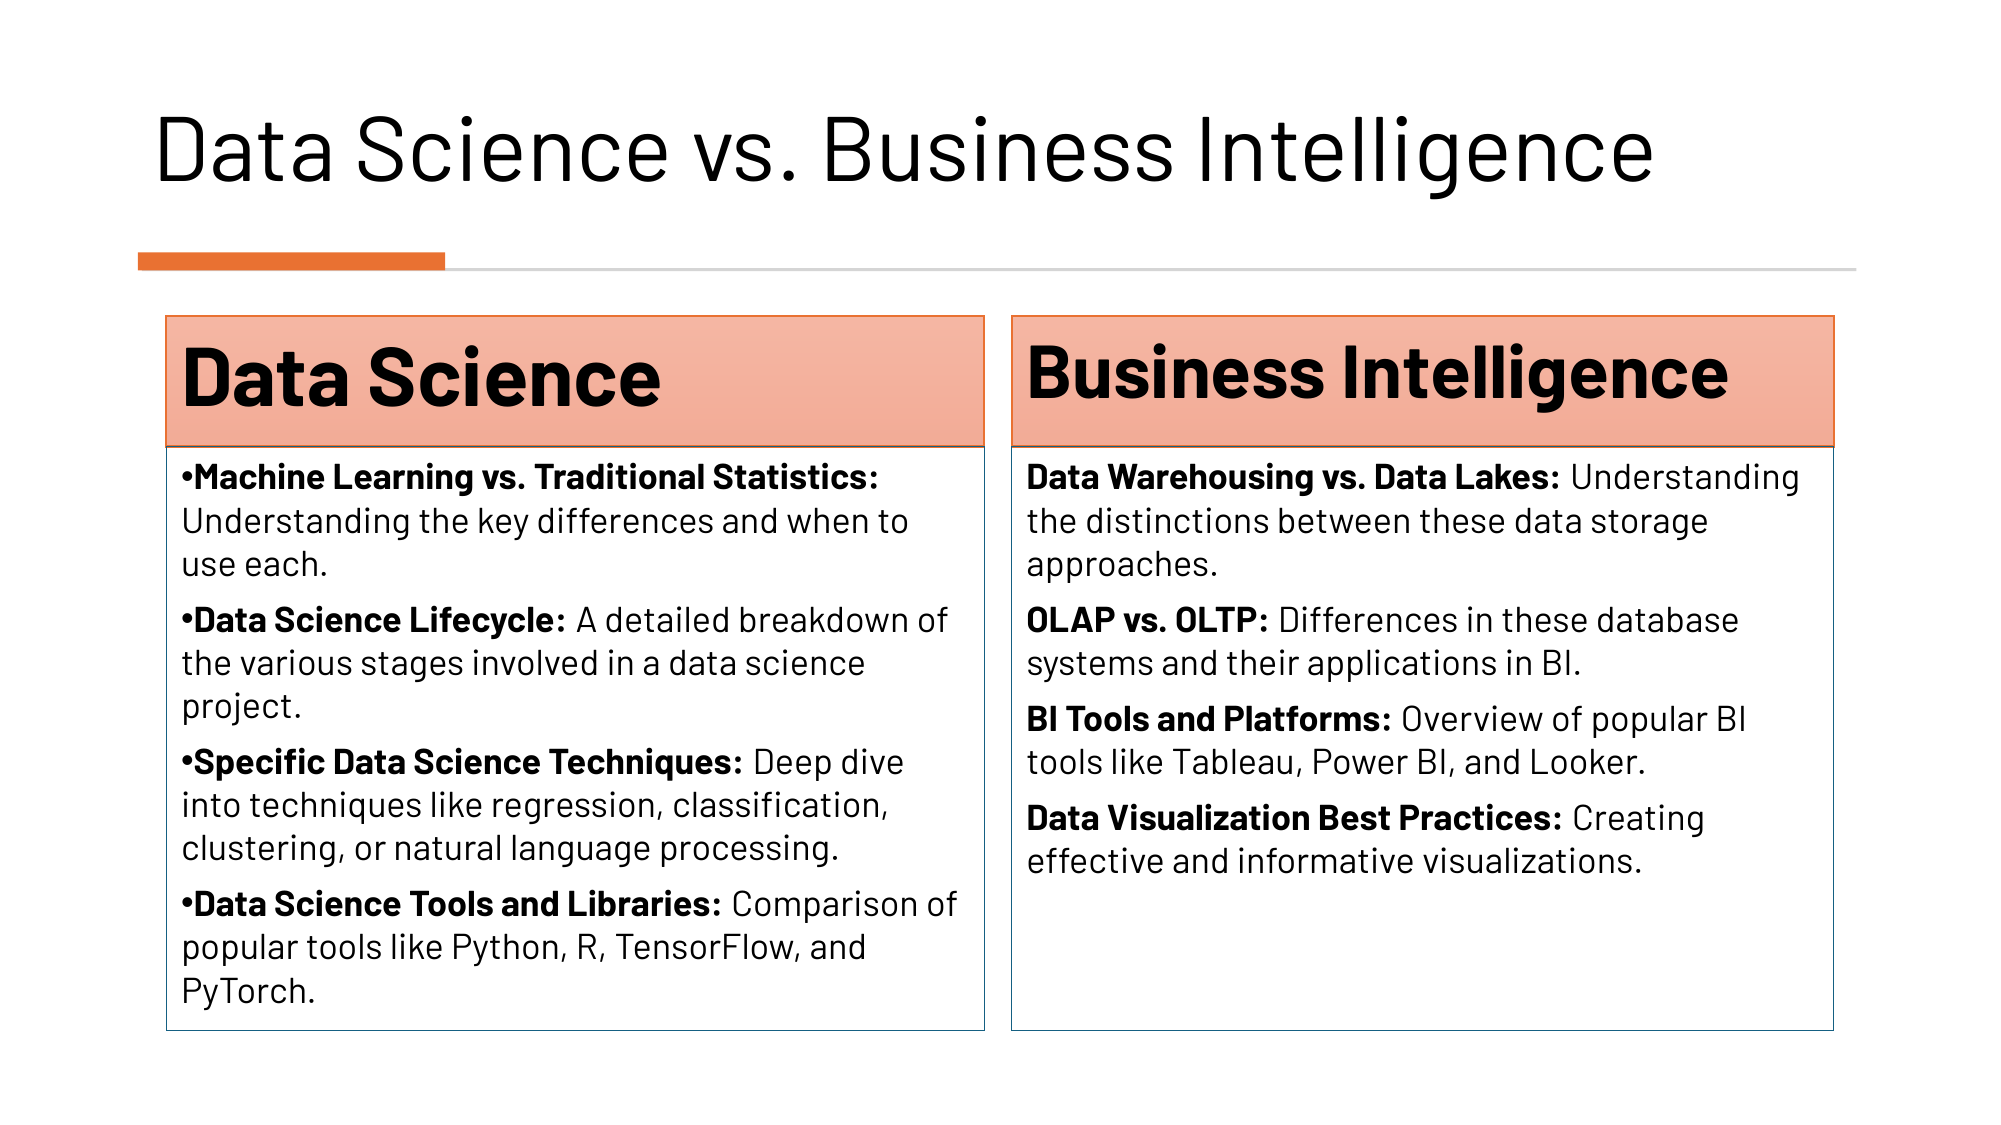

# Data Science vs. Business Intelligence

Data Science
Business Intelligence

Machine Learning vs. Traditional Statistics: Understanding the key differences and when to use each.
Data Science Lifecycle: A detailed breakdown of the various stages involved in a data science project.
Specific Data Science Techniques: Deep dive into techniques like regression, classification, clustering, or natural language processing.
Data Science Tools and Libraries: Comparison of popular tools like Python, R, TensorFlow, and PyTorch.

Data Warehousing vs. Data Lakes: Understanding the distinctions between these data storage approaches.
OLAP vs. OLTP: Differences in these database systems and their applications in BI.
BI Tools and Platforms: Overview of popular BI tools like Tableau, Power BI, and Looker.
Data Visualization Best Practices: Creating effective and informative visualizations.